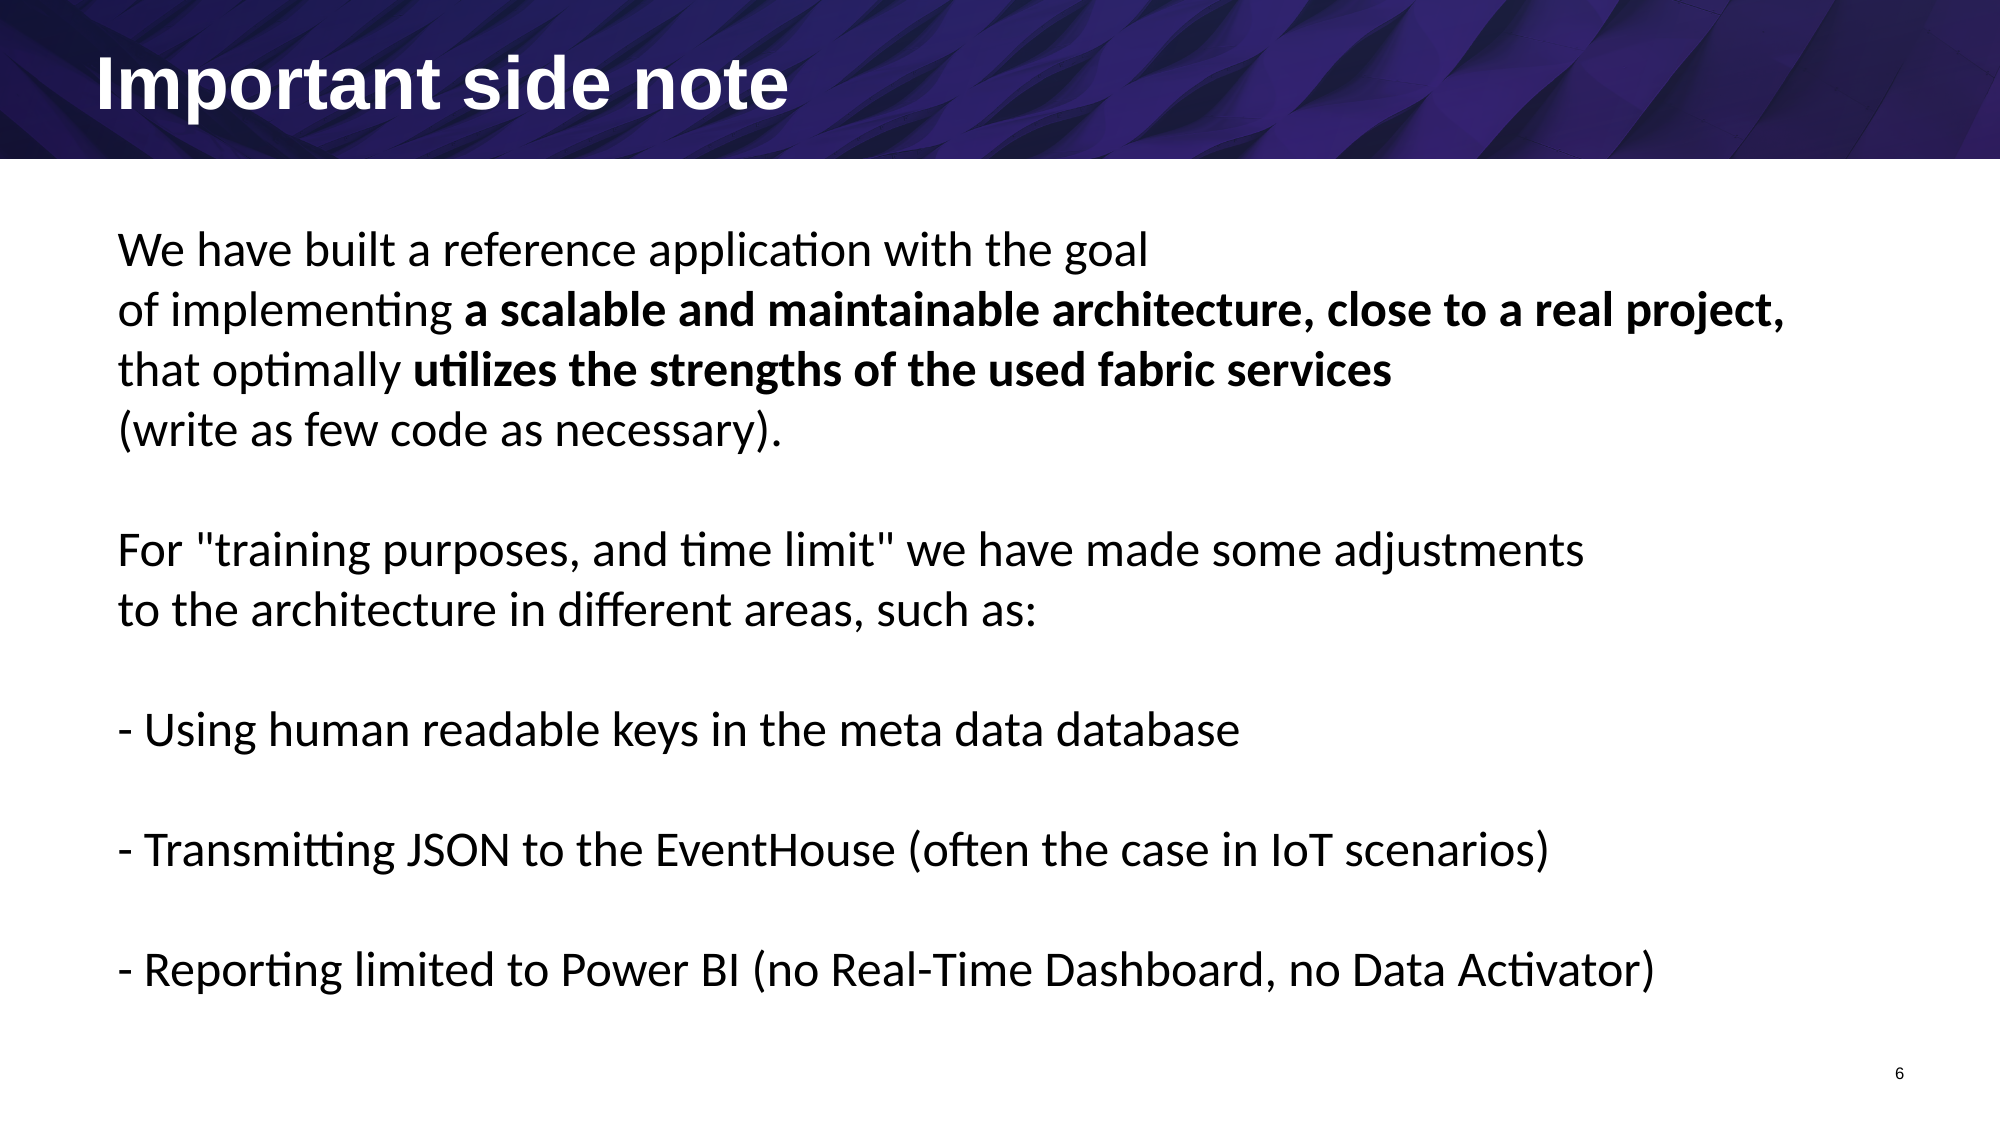

Important side note
We have built a reference application with the goal
of implementing a scalable and maintainable architecture, close to a real project,
that optimally utilizes the strengths of the used fabric services
(write as few code as necessary).
For "training purposes, and time limit" we have made some adjustments
to the architecture in different areas, such as:
- Using human readable keys in the meta data database
- Transmitting JSON to the EventHouse (often the case in IoT scenarios)
- Reporting limited to Power BI (no Real-Time Dashboard, no Data Activator)

6